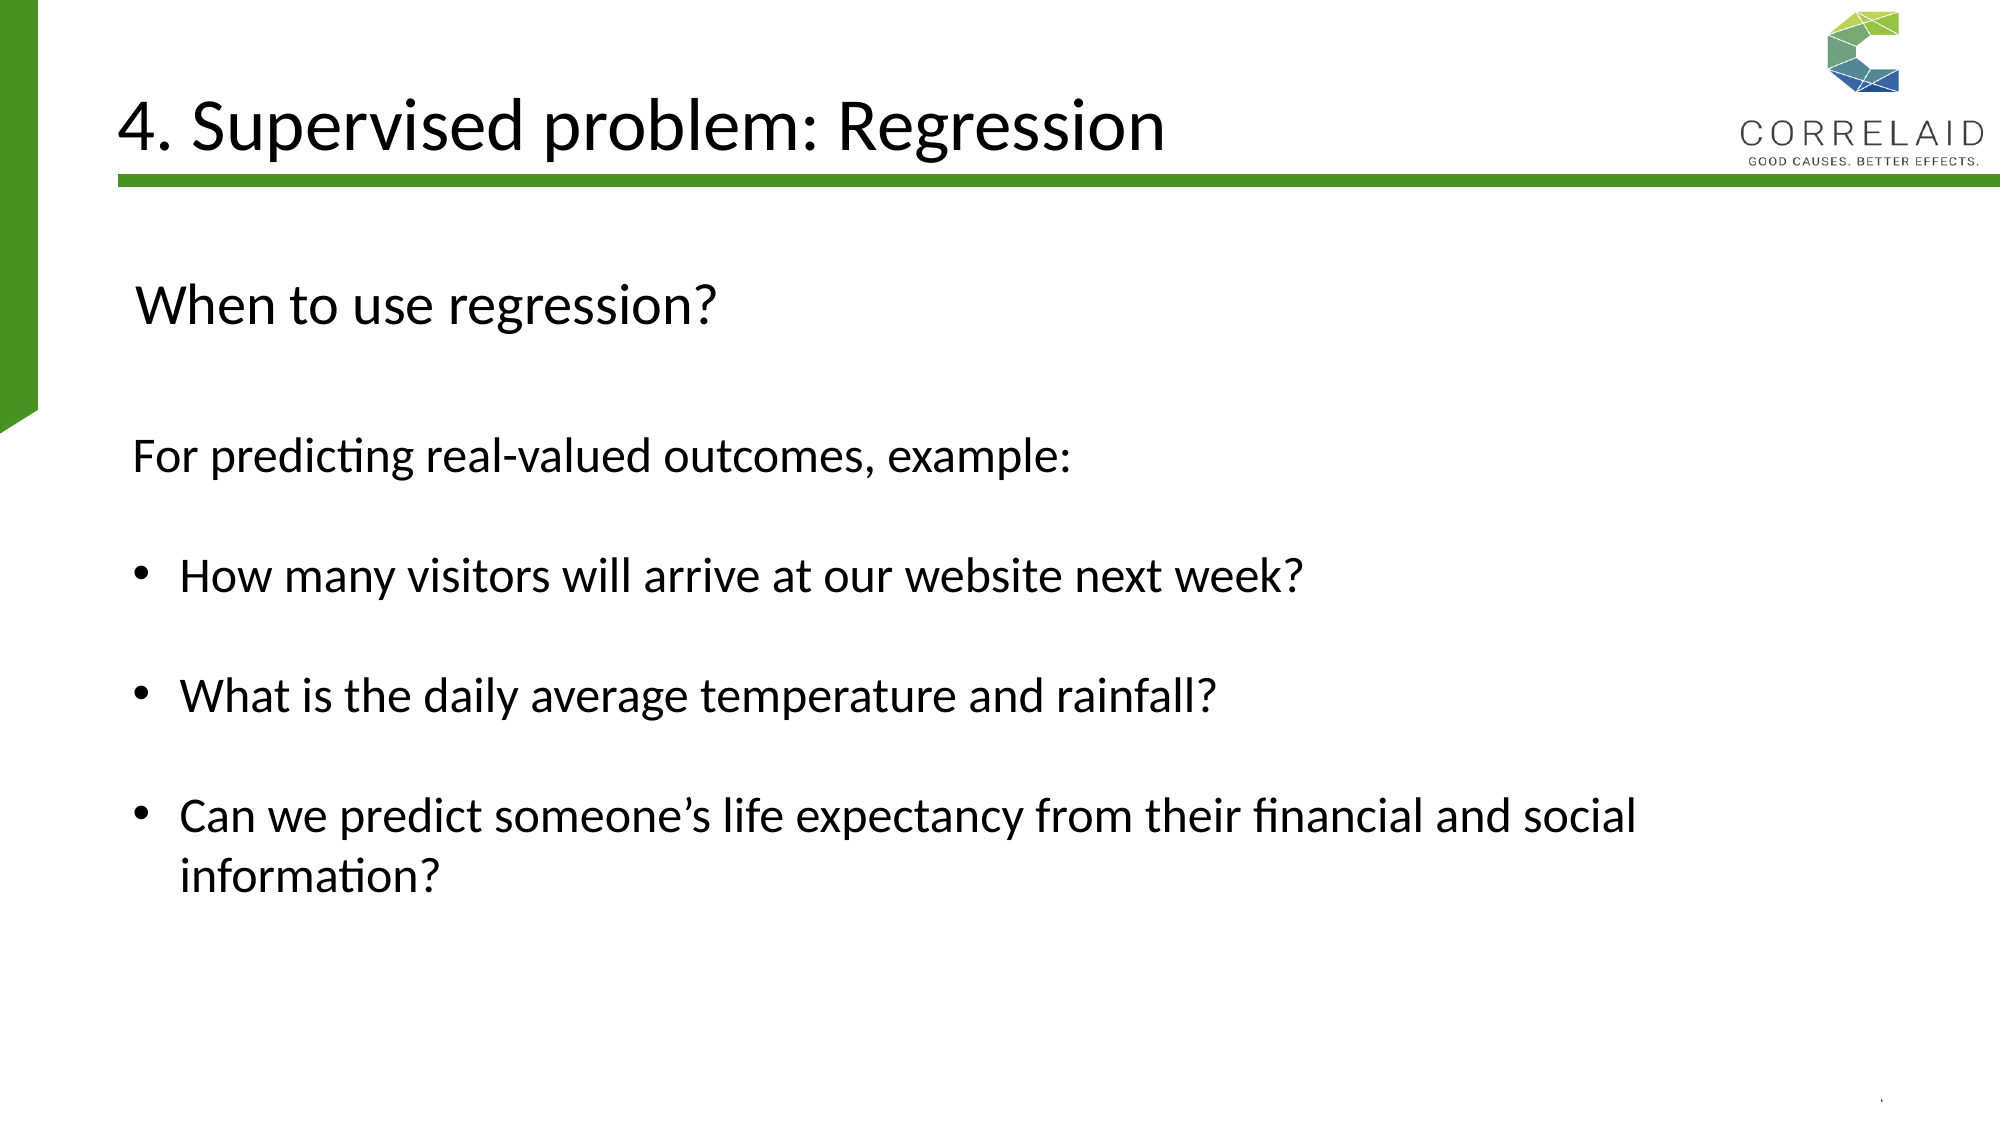

# 4. Supervised problem: Regression
 When to use regression?
For predicting real-valued outcomes, example:

How many visitors will arrive at our website next week?

What is the daily average temperature and rainfall?

Can we predict someone’s life expectancy from their financial and social information?